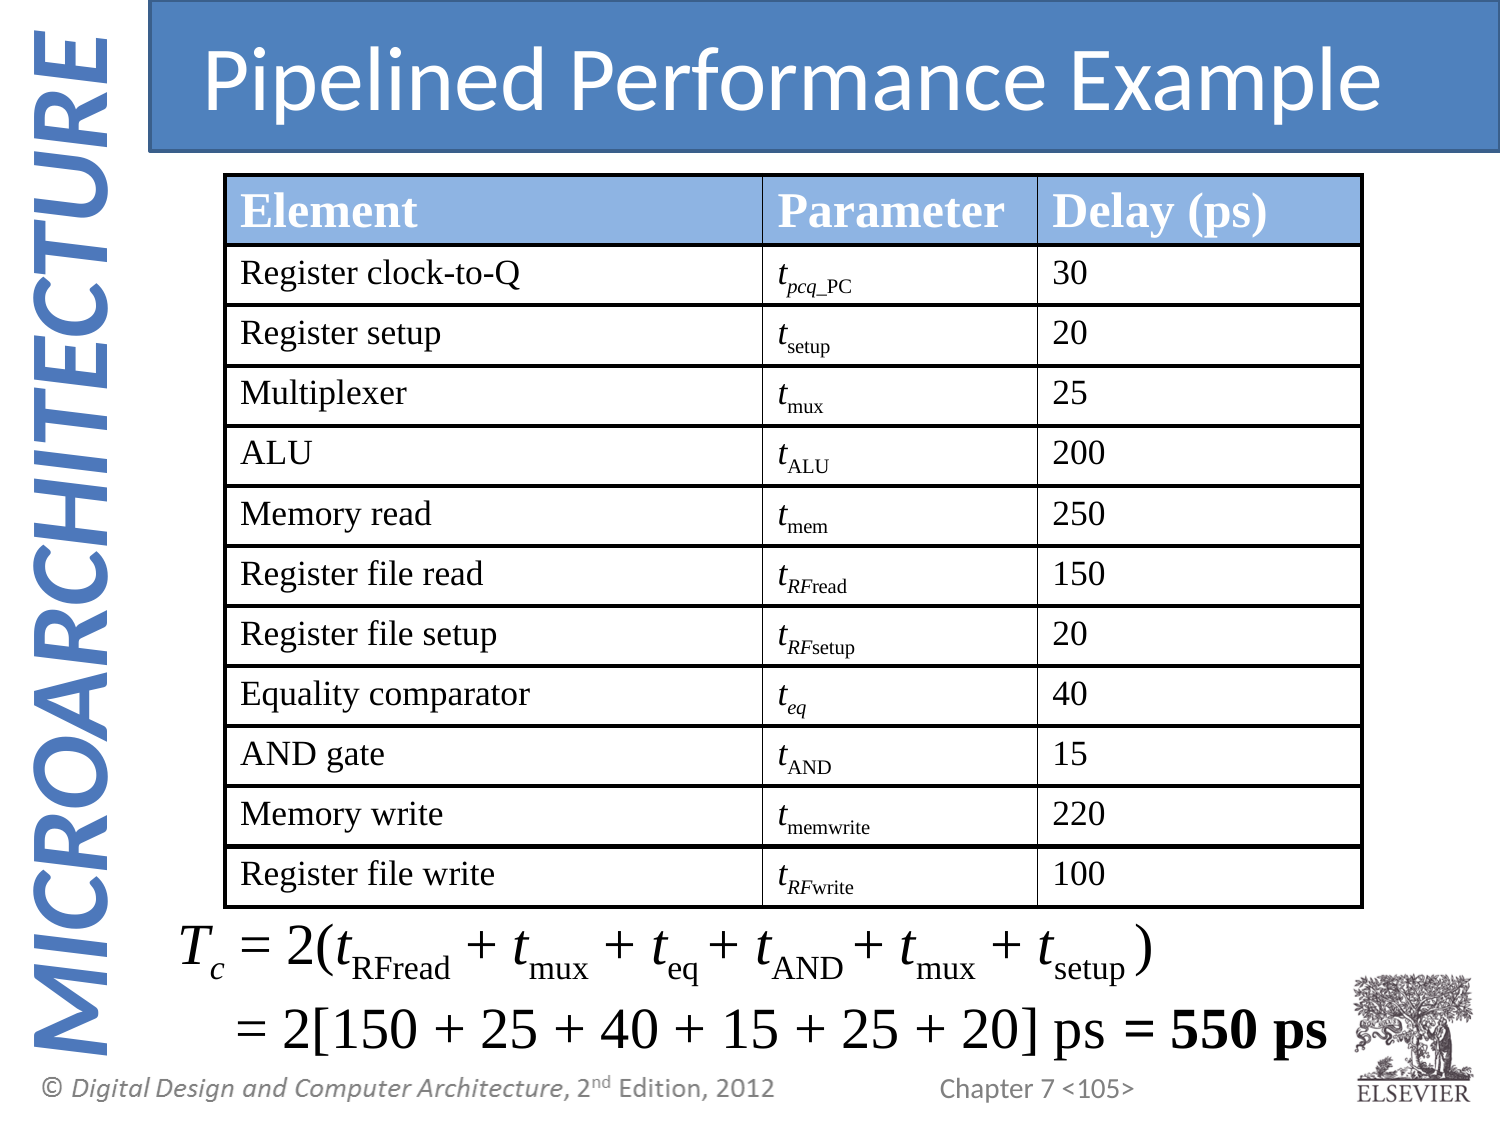

Pipelined Performance Example
| Element | Parameter | Delay (ps) |
| --- | --- | --- |
| Register clock-to-Q | tpcq\_PC | 30 |
| Register setup | tsetup | 20 |
| Multiplexer | tmux | 25 |
| ALU | tALU | 200 |
| Memory read | tmem | 250 |
| Register file read | tRFread | 150 |
| Register file setup | tRFsetup | 20 |
| Equality comparator | teq | 40 |
| AND gate | tAND | 15 |
| Memory write | tmemwrite | 220 |
| Register file write | tRFwrite | 100 |

Tc = 2(tRFread + tmux + teq + tAND + tmux + tsetup )
    = 2[150 + 25 + 40 + 15 + 25 + 20] ps  = 550 ps